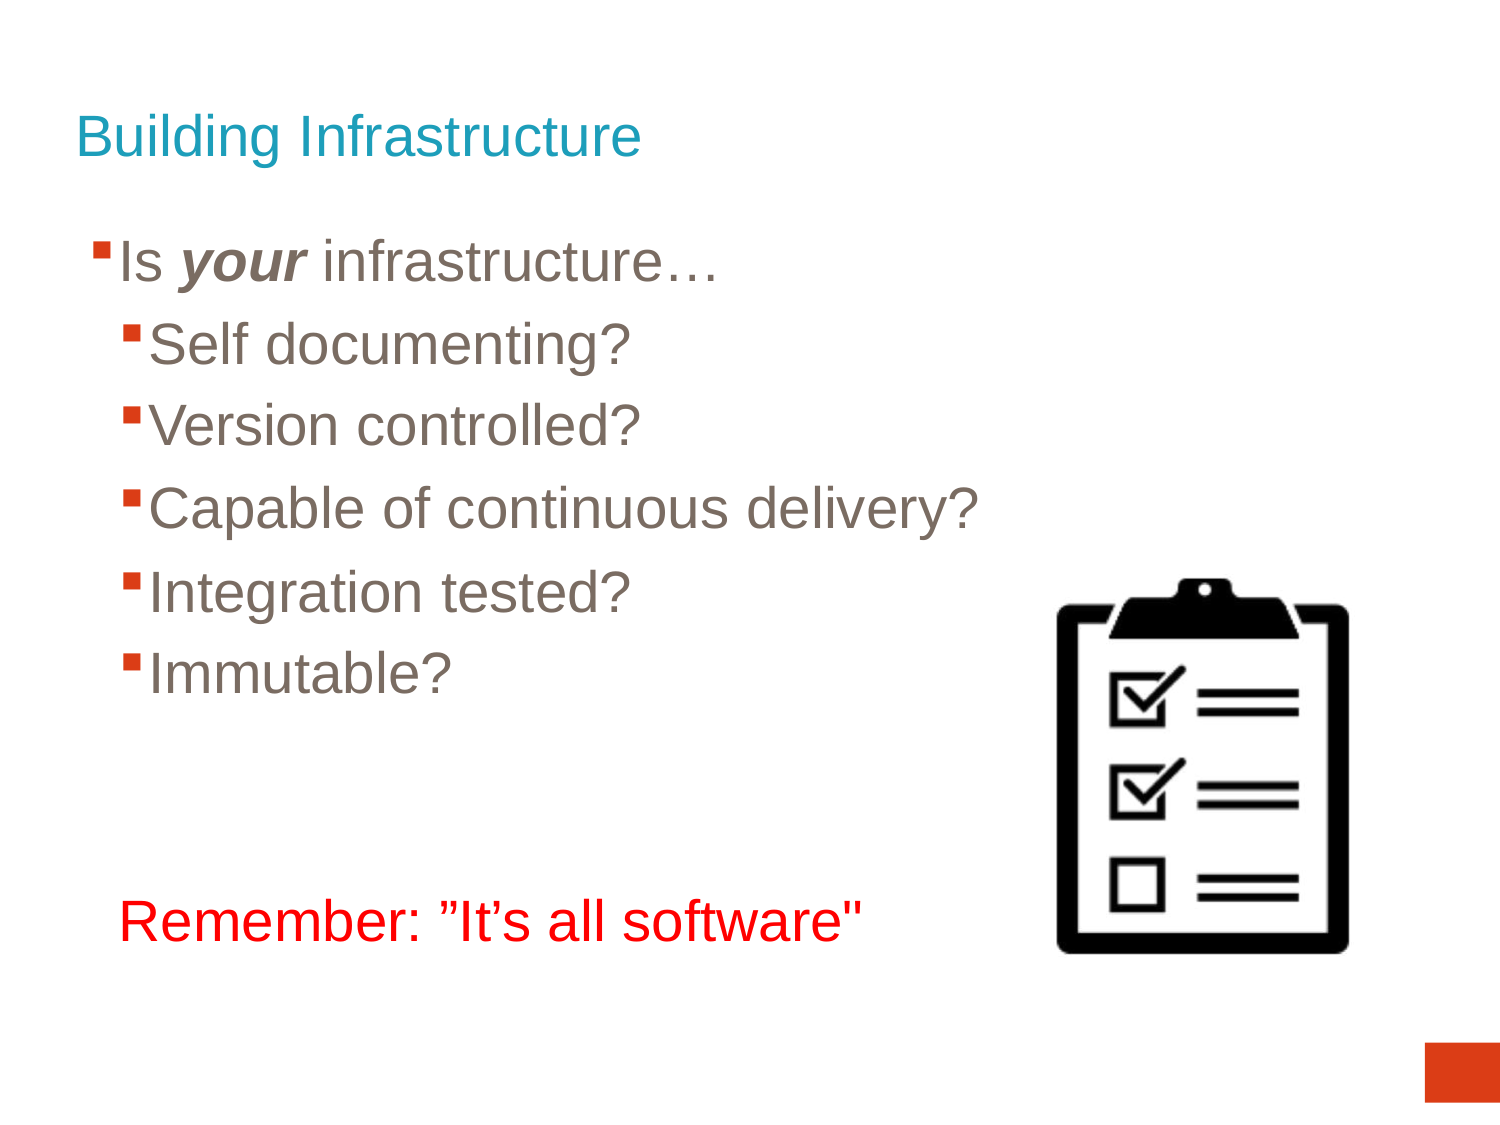

Building Infrastructure
Is your infrastructure…
Self documenting?
Version controlled?
Capable of continuous delivery?
Integration tested?
Immutable?

Remember: ”It’s all software"